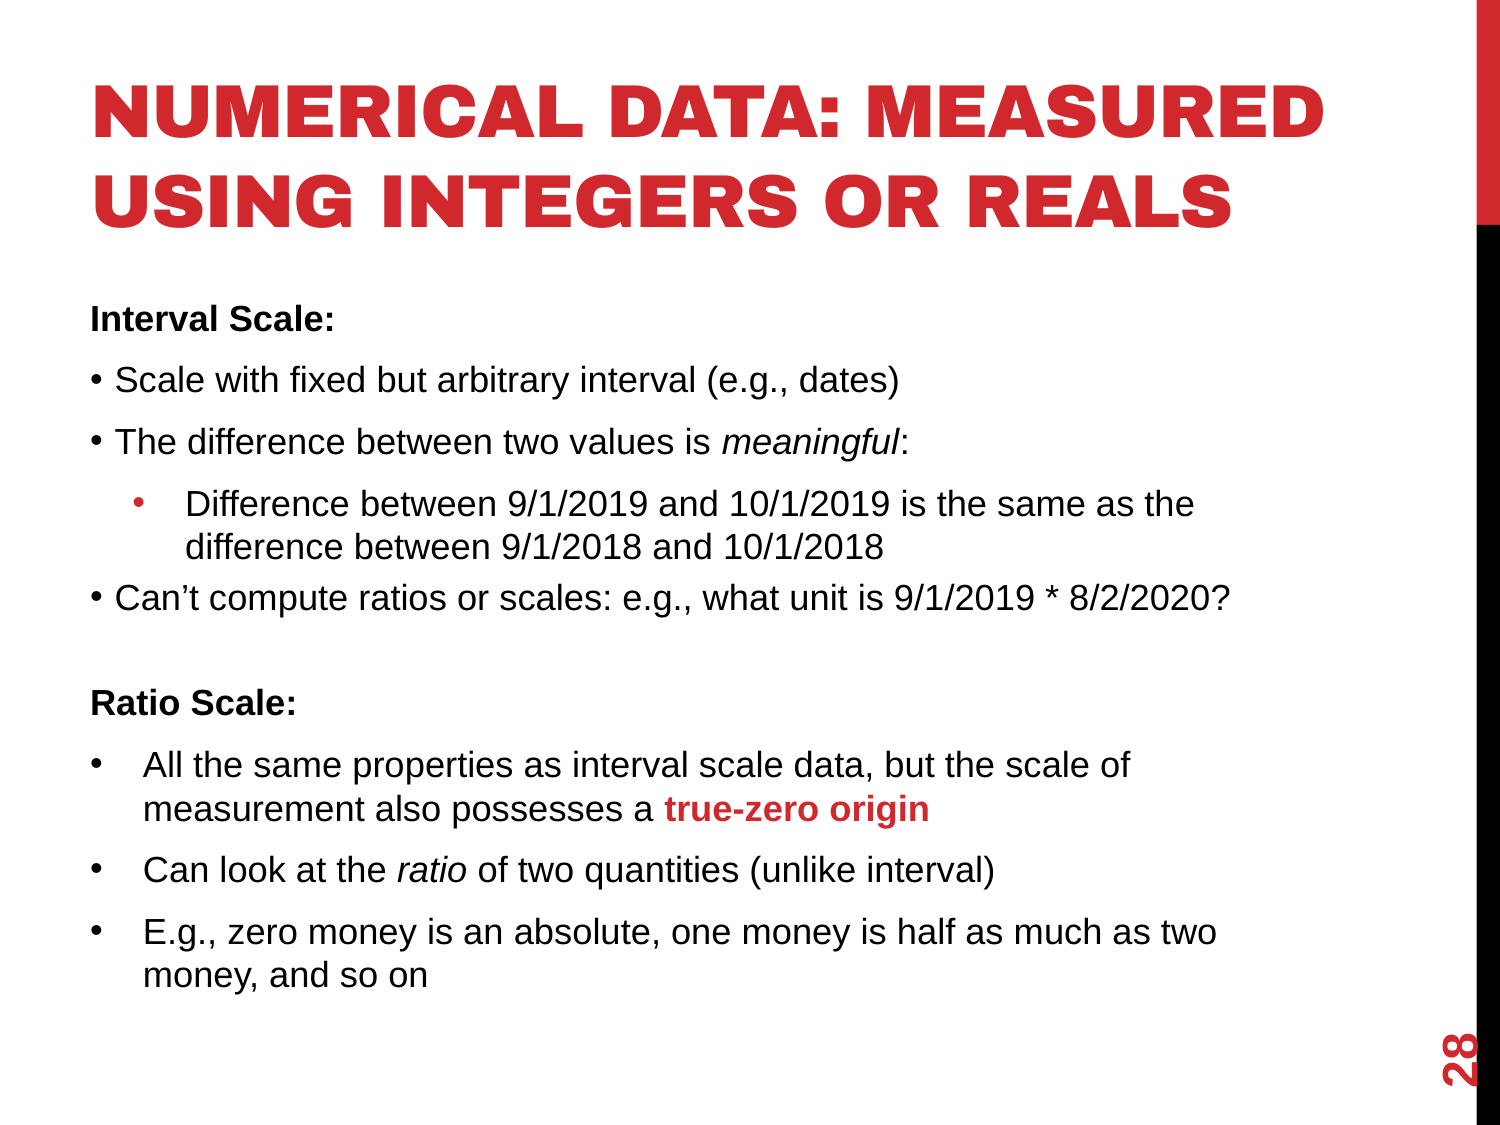

# Numerical Data: Measured Using Integers or Reals
Interval Scale:
Scale with fixed but arbitrary interval (e.g., dates)
The difference between two values is meaningful:
Difference between 9/1/2019 and 10/1/2019 is the same as the difference between 9/1/2018 and 10/1/2018
Can’t compute ratios or scales: e.g., what unit is 9/1/2019 * 8/2/2020?
Ratio Scale:
All the same properties as interval scale data, but the scale of measurement also possesses a true-zero origin
Can look at the ratio of two quantities (unlike interval)
E.g., zero money is an absolute, one money is half as much as two money, and so on
28